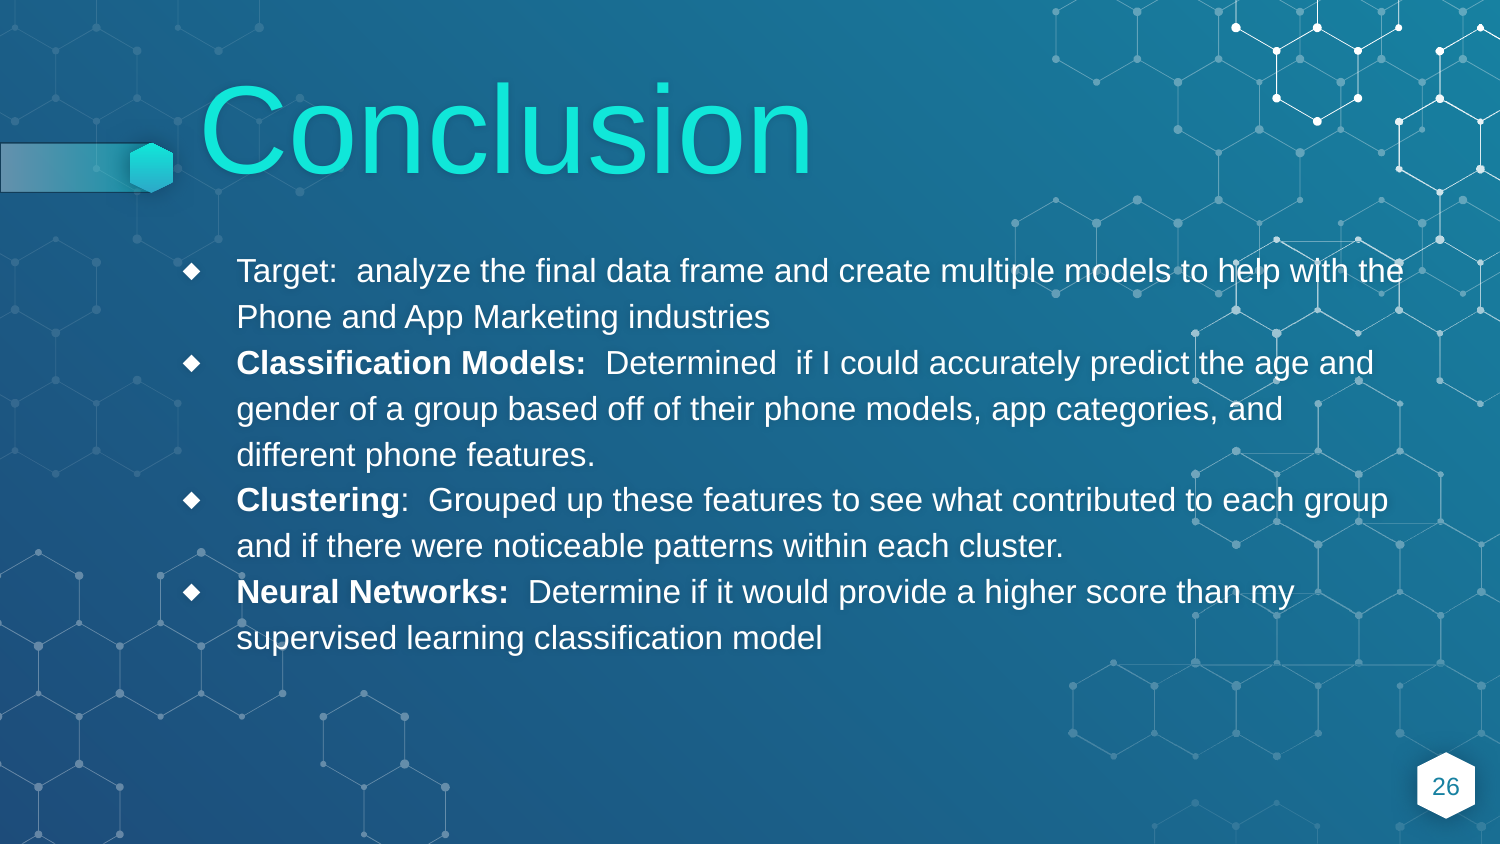

# Conclusion

Target:  analyze the final data frame and create multiple models to help with the Phone and App Marketing industries
Classification Models:  Determined  if I could accurately predict the age and gender of a group based off of their phone models, app categories, and different phone features.
Clustering:  Grouped up these features to see what contributed to each group and if there were noticeable patterns within each cluster.
Neural Networks:  Determine if it would provide a higher score than my supervised learning classification model

26